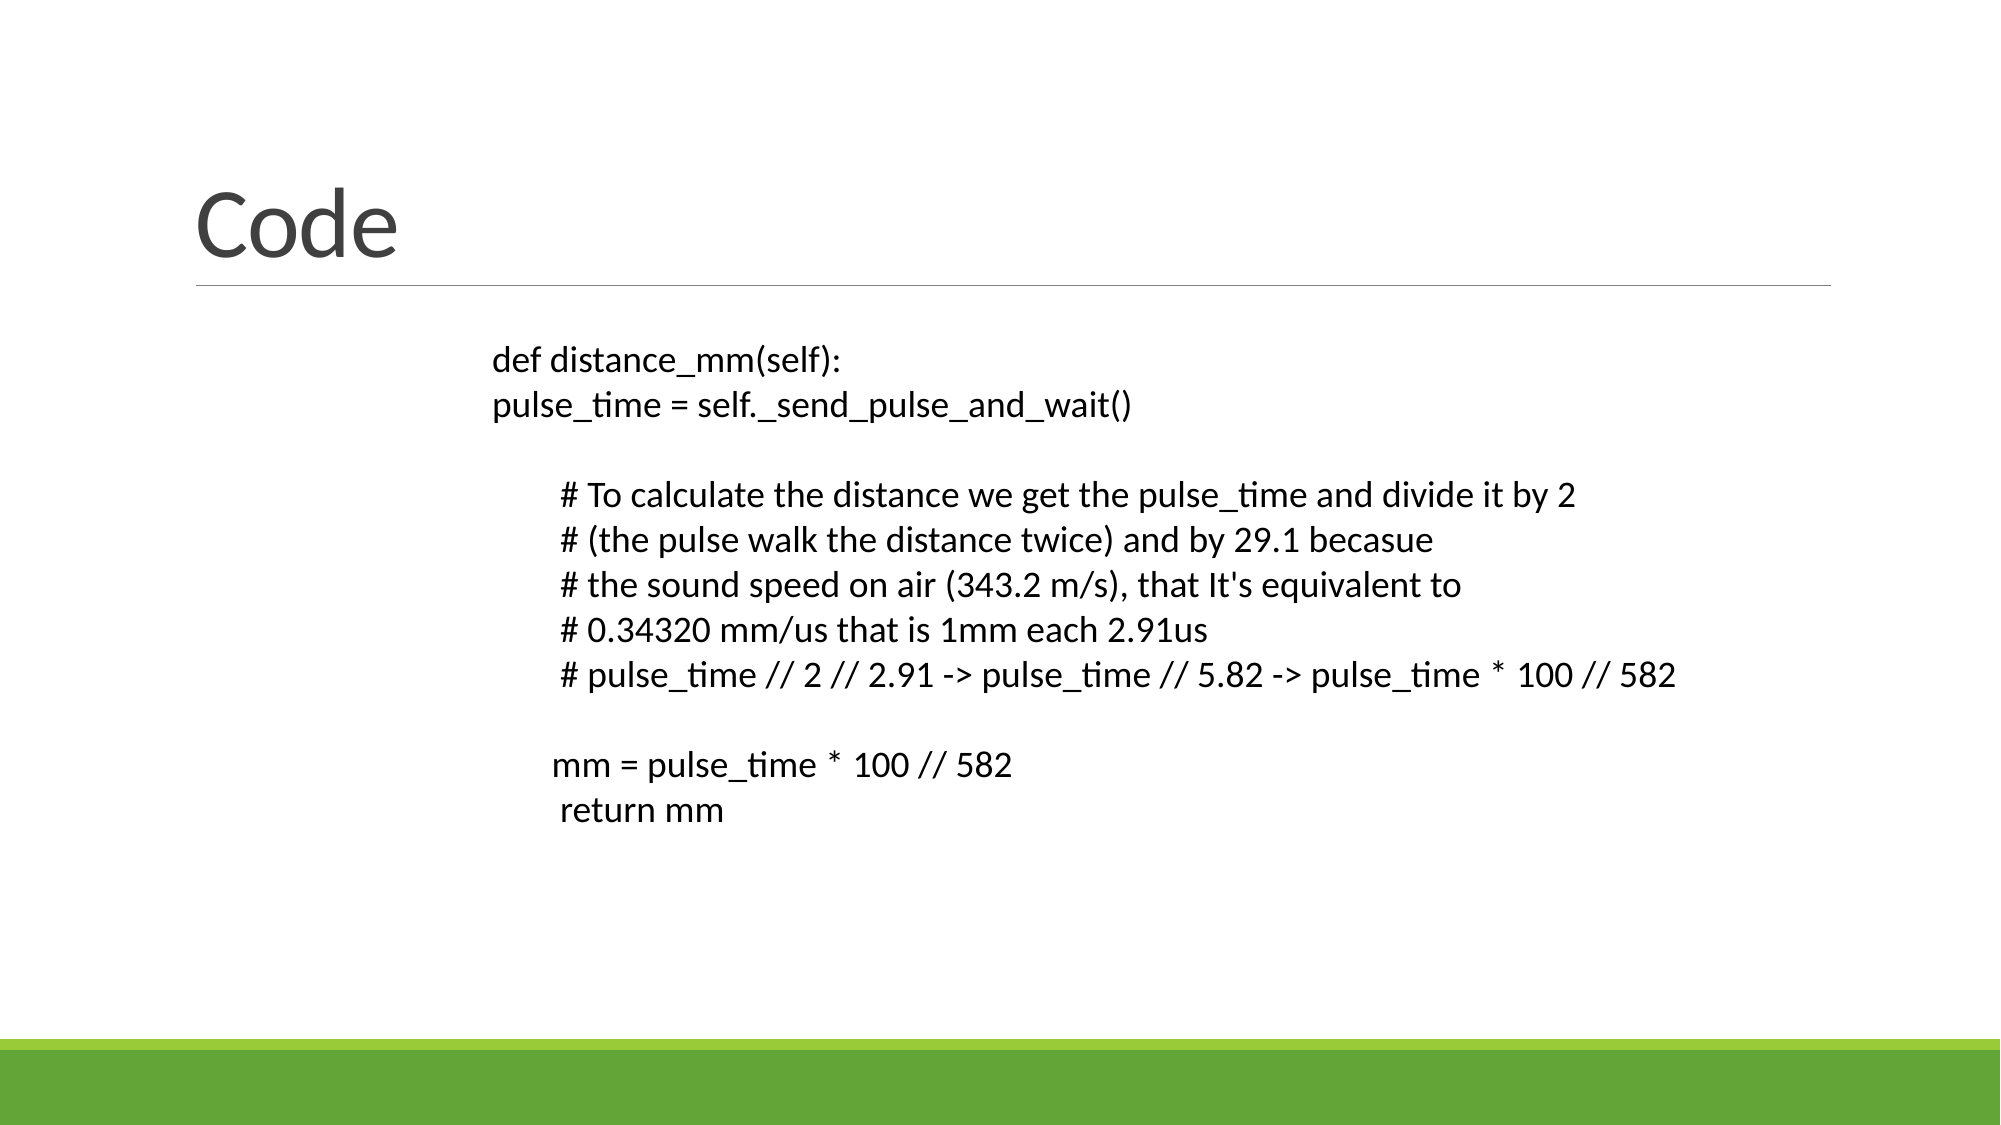

# Code
def distance_mm(self):
pulse_time = self._send_pulse_and_wait()

        # To calculate the distance we get the pulse_time and divide it by 2
        # (the pulse walk the distance twice) and by 29.1 becasue
        # the sound speed on air (343.2 m/s), that It's equivalent to
        # 0.34320 mm/us that is 1mm each 2.91us
        # pulse_time // 2 // 2.91 -> pulse_time // 5.82 -> pulse_time * 100 // 582

       mm = pulse_time * 100 // 582
        return mm